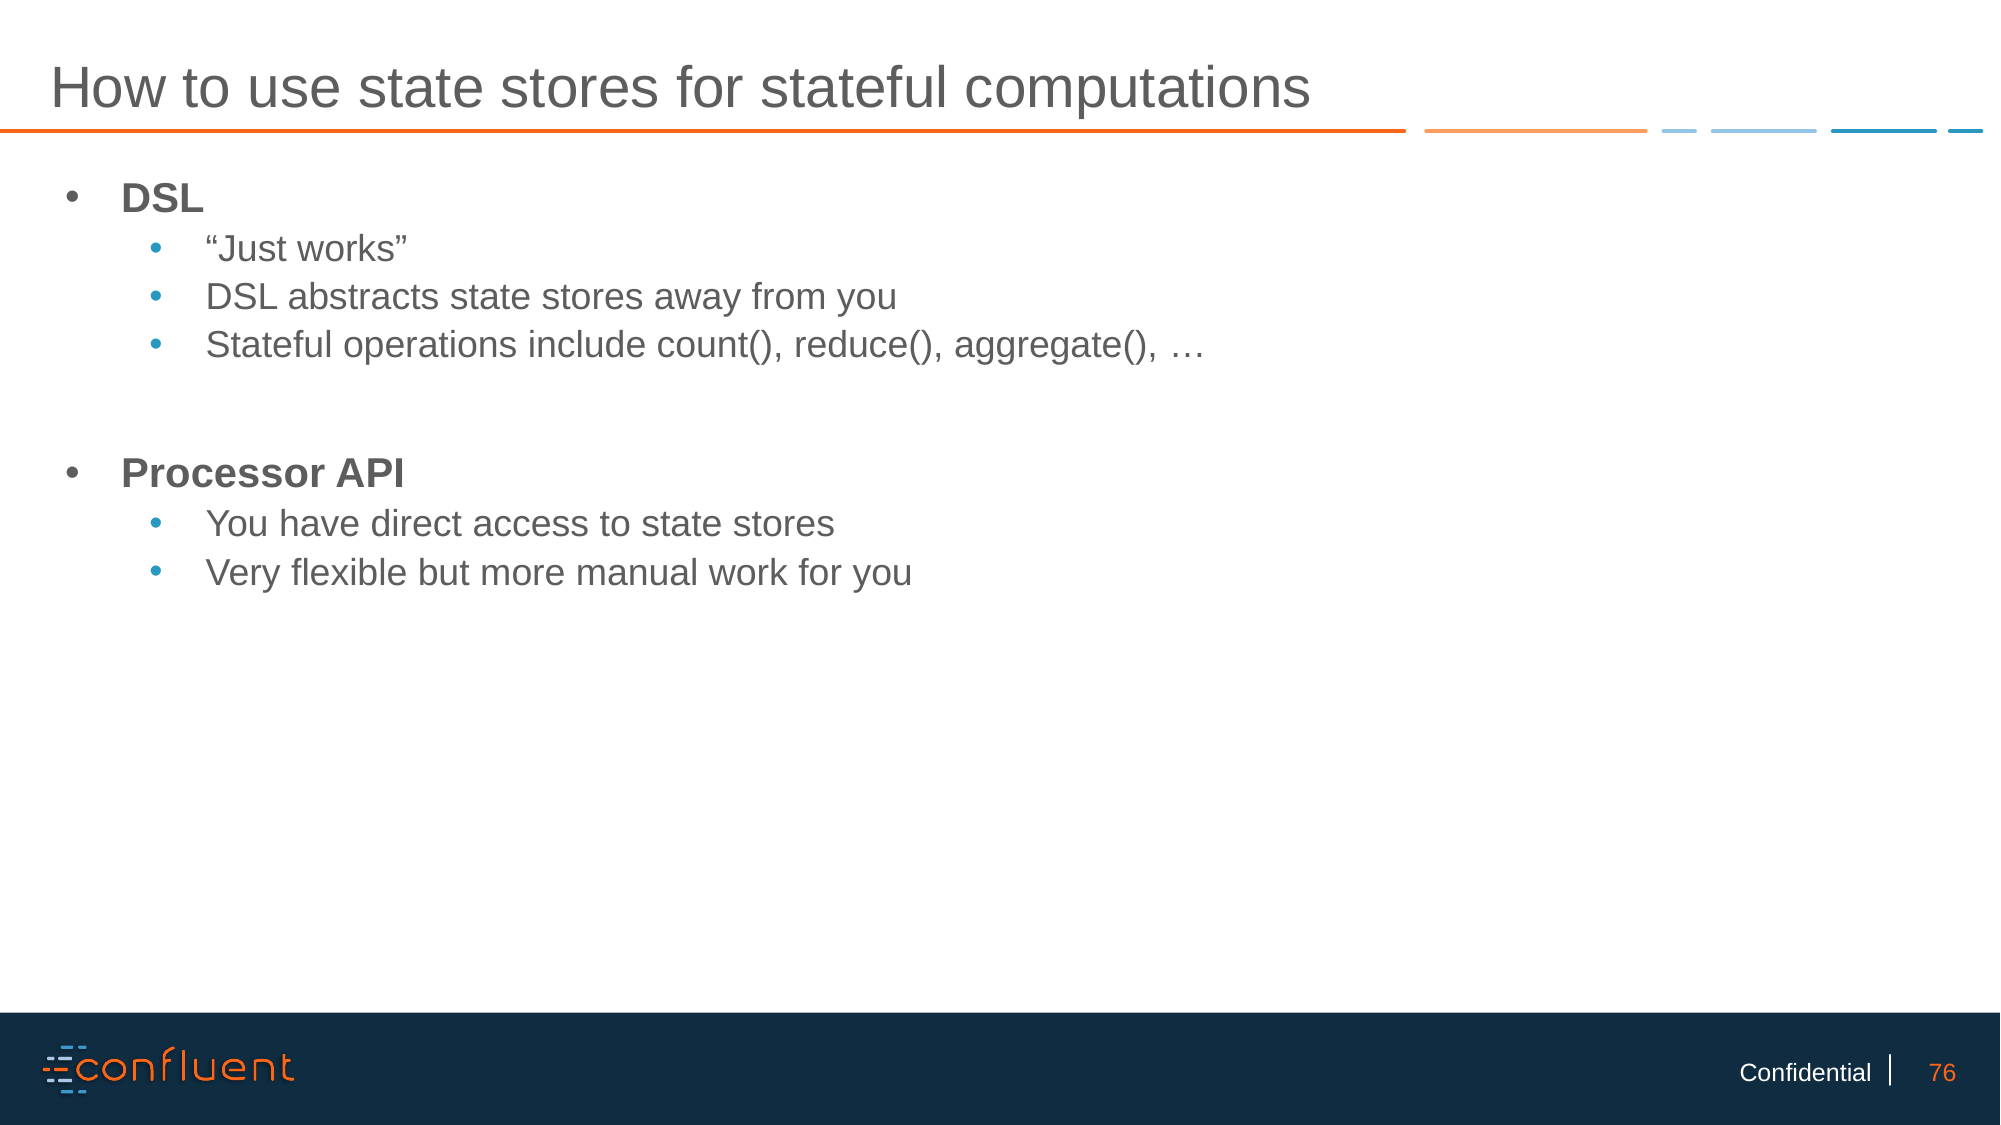

# How to use state stores for stateful computations
DSL
“Just works”
DSL abstracts state stores away from you
Stateful operations include count(), reduce(), aggregate(), …

Processor API
You have direct access to state stores
Very flexible but more manual work for you